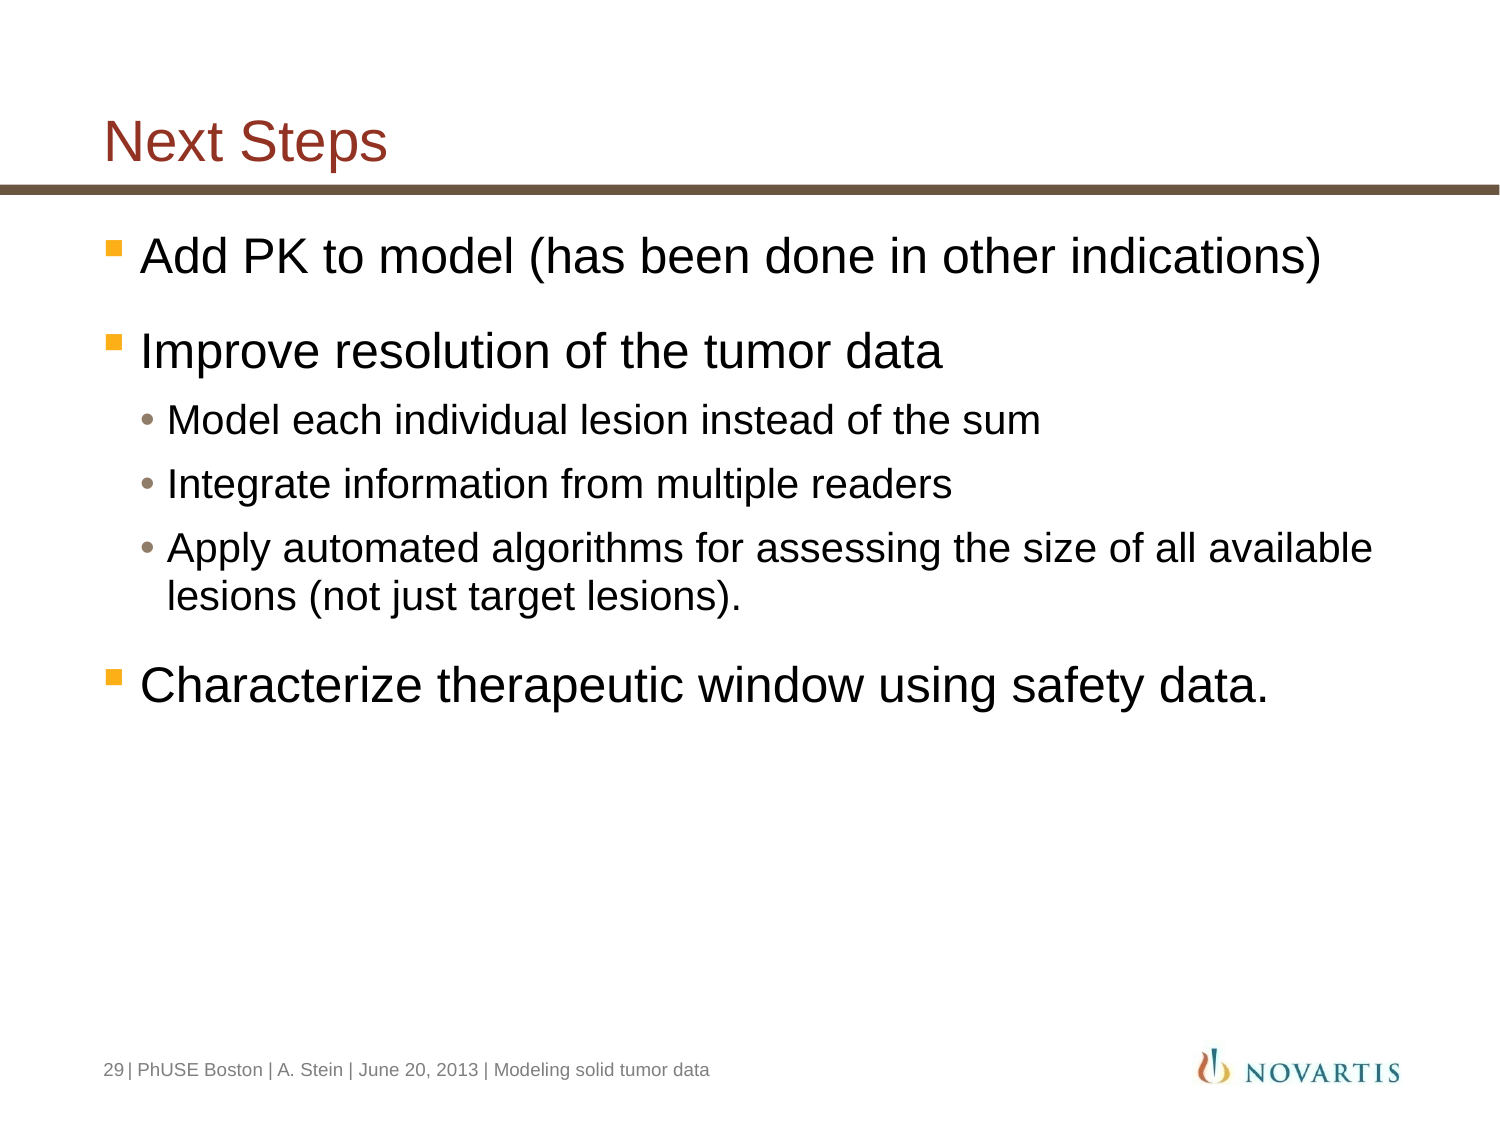

# Next Steps
Add PK to model (has been done in other indications)
Improve resolution of the tumor data
Model each individual lesion instead of the sum
Integrate information from multiple readers
Apply automated algorithms for assessing the size of all available lesions (not just target lesions).
Characterize therapeutic window using safety data.
29
| PhUSE Boston | A. Stein | June 20, 2013 | Modeling solid tumor data